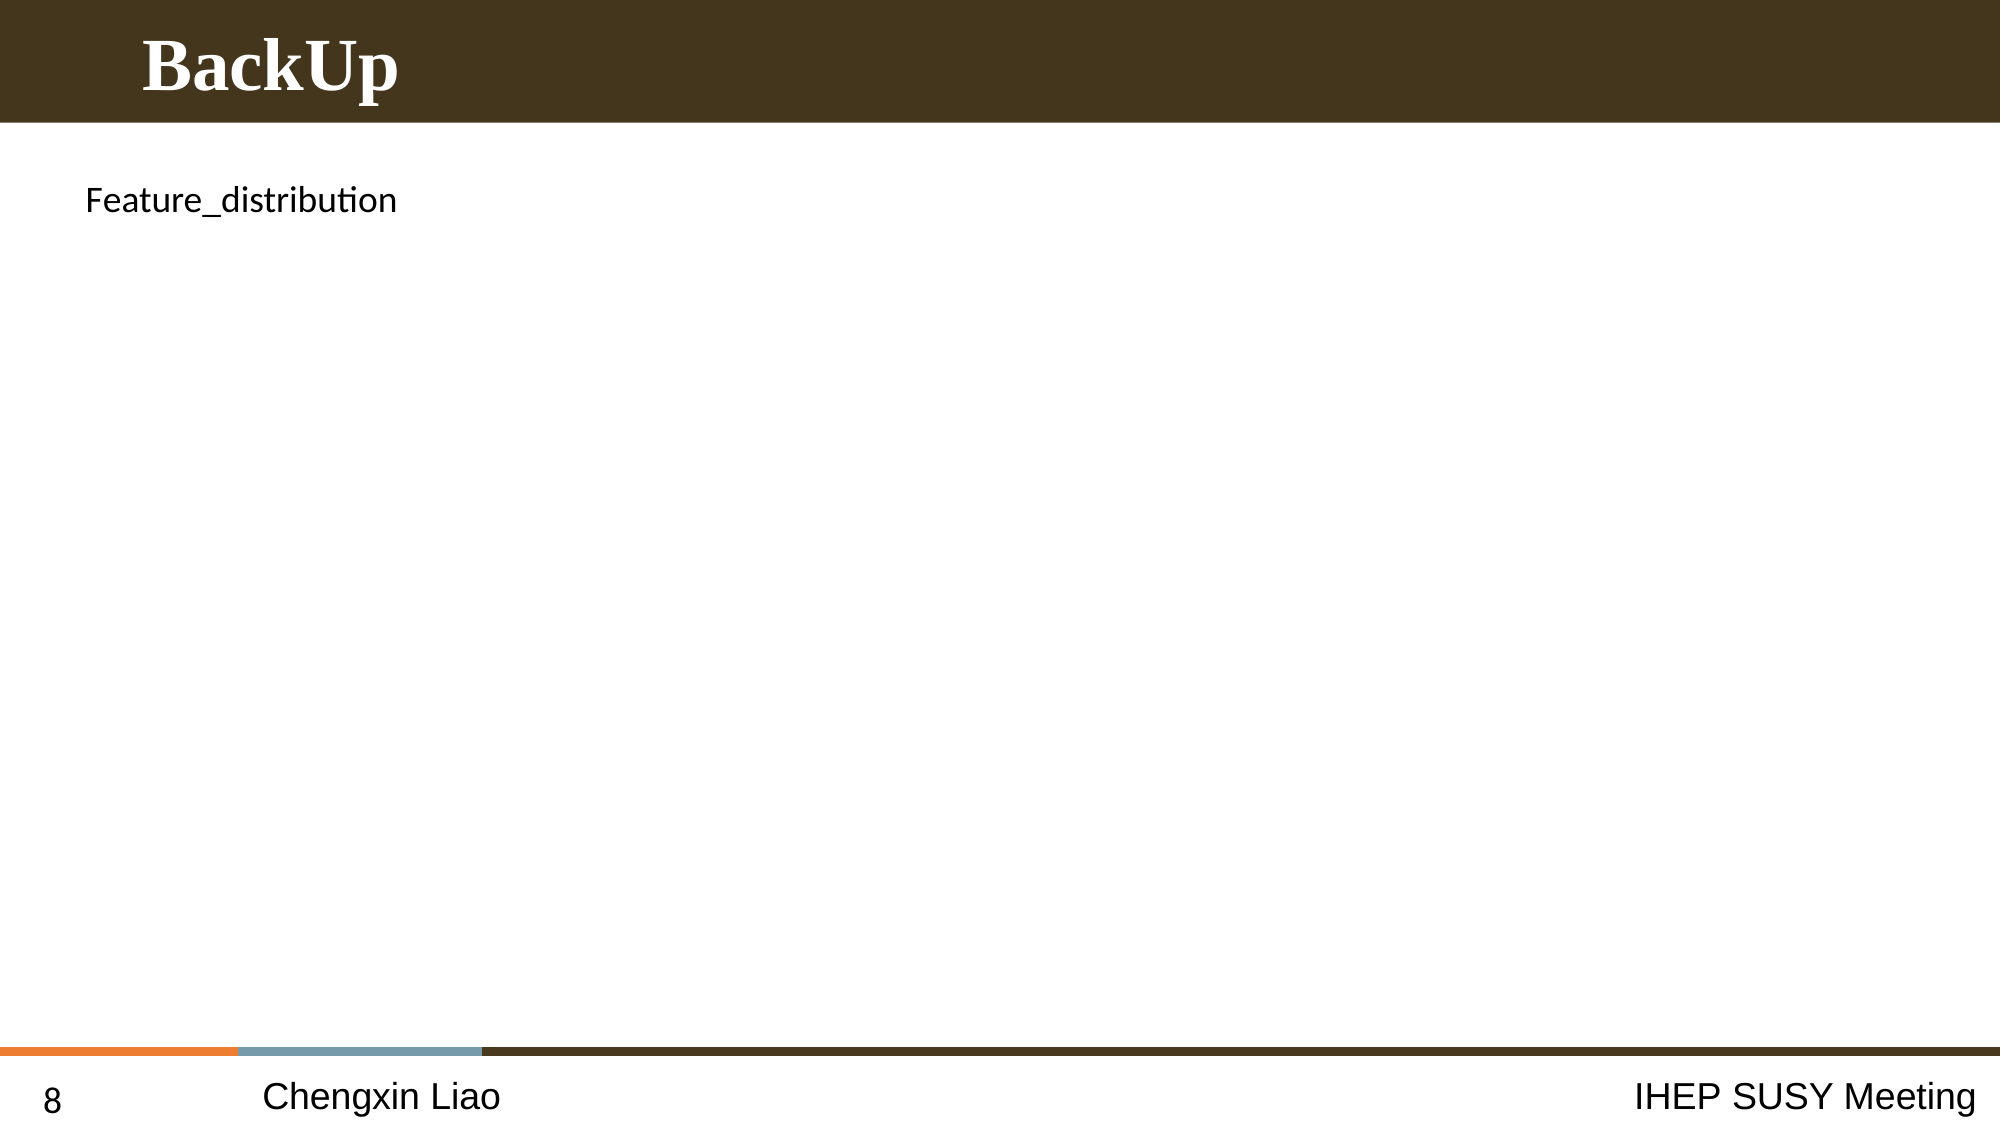

BackUp
Feature_distribution
Chengxin Liao
IHEP SUSY Meeting
8